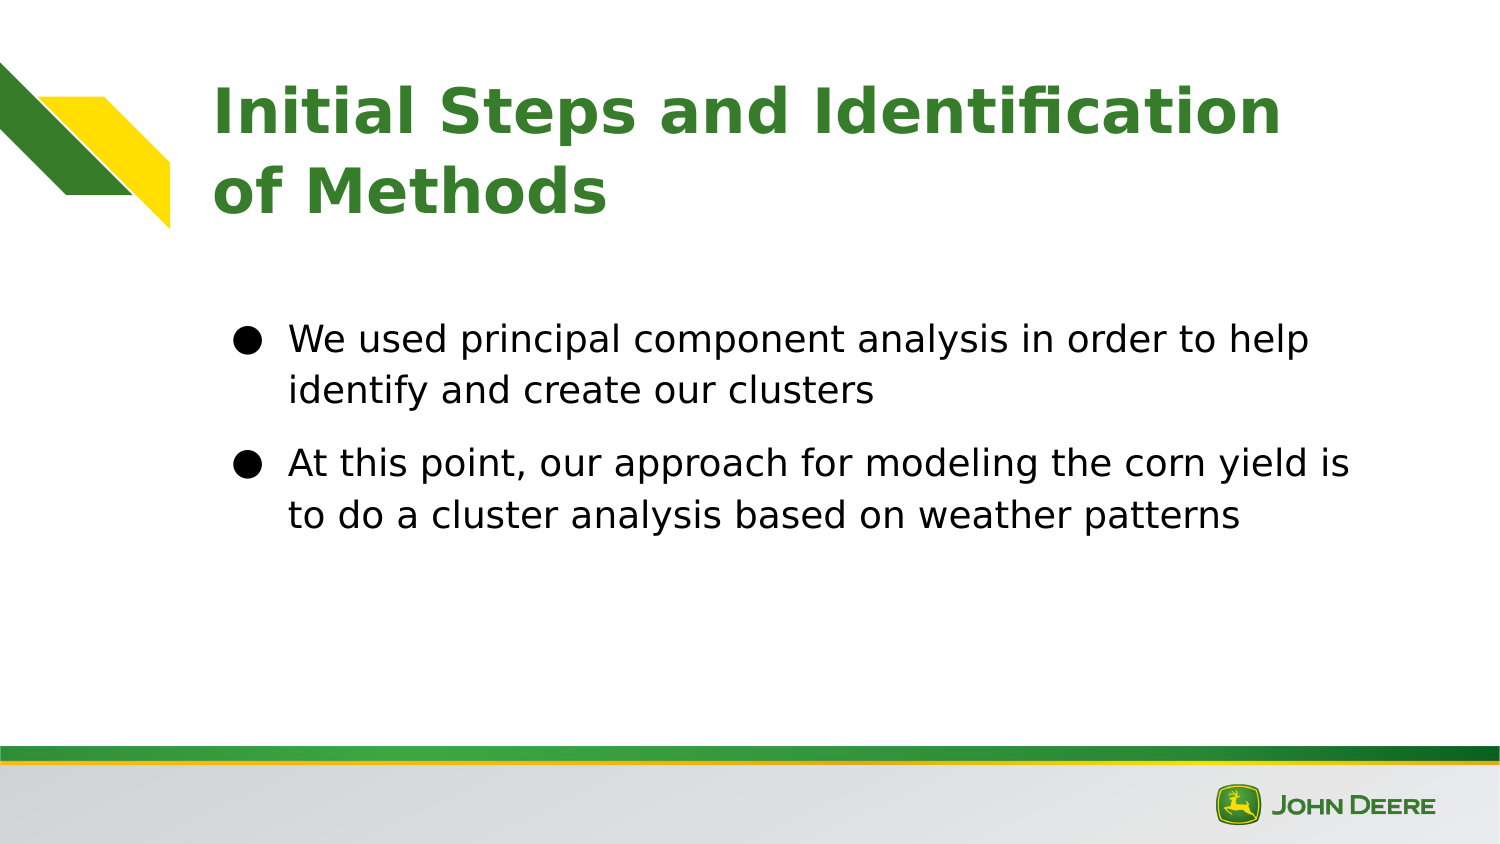

# Initial Steps and Identification of Methods
We used principal component analysis in order to help identify and create our clusters
At this point, our approach for modeling the corn yield is to do a cluster analysis based on weather patterns